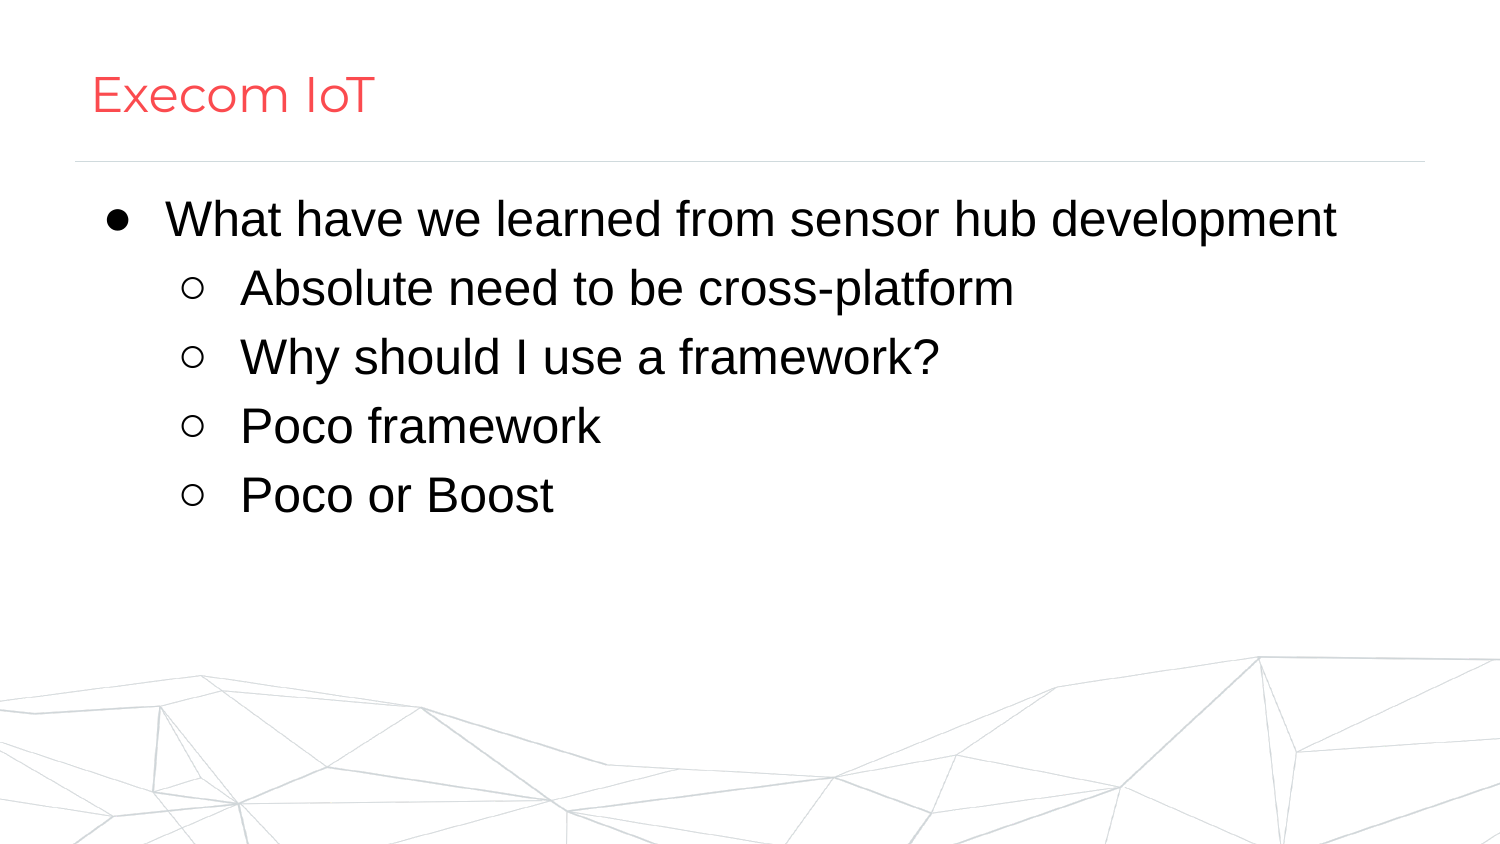

# Execom IoT
What have we learned from sensor hub development
Absolute need to be cross-platform
Why should I use a framework?
Poco framework
Poco or Boost